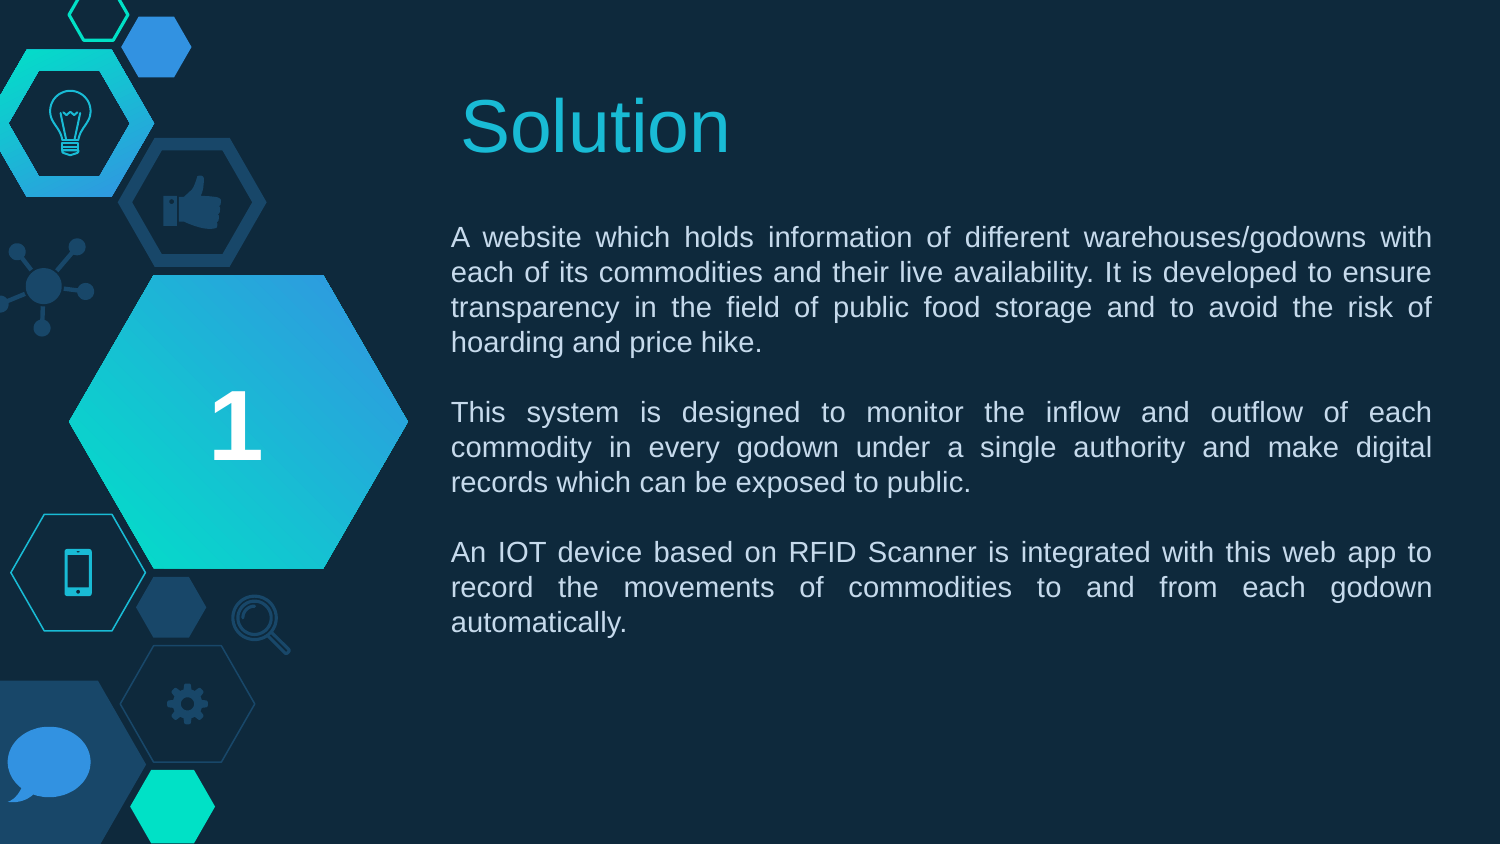

# Solution
A website which holds information of different warehouses/godowns with each of its commodities and their live availability. It is developed to ensure transparency in the field of public food storage and to avoid the risk of hoarding and price hike.

This system is designed to monitor the inflow and outflow of each commodity in every godown under a single authority and make digital records which can be exposed to public.

An IOT device based on RFID Scanner is integrated with this web app to record the movements of commodities to and from each godown automatically.
1